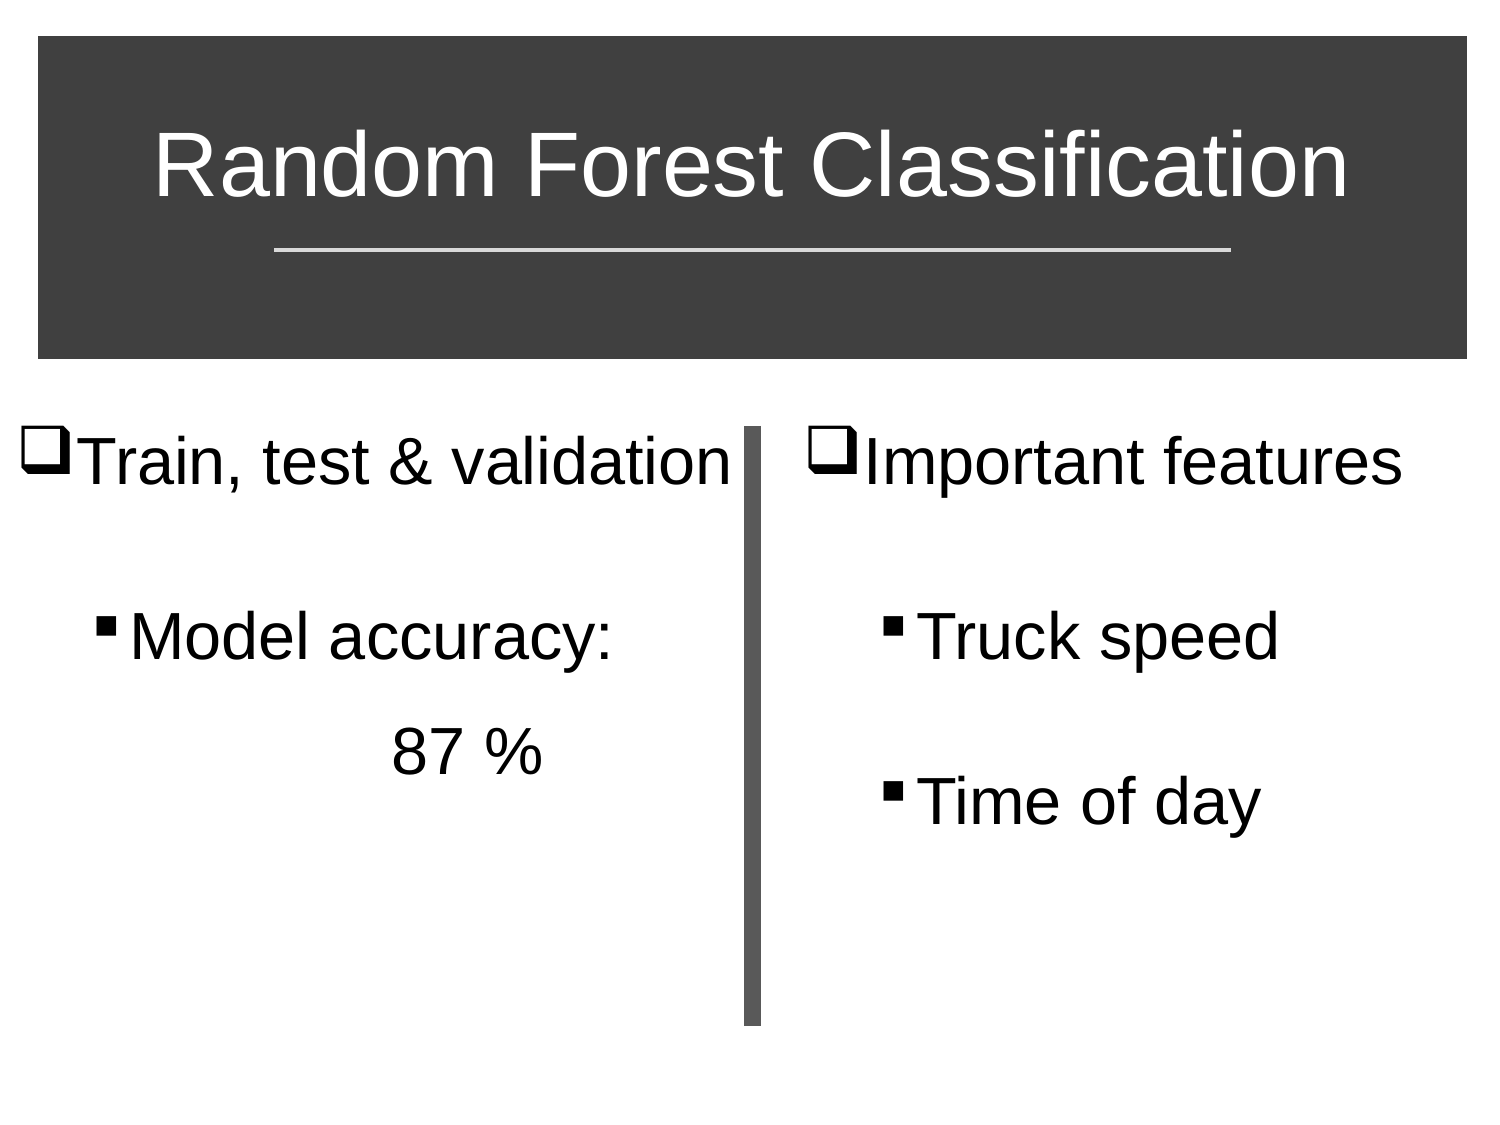

# Random Forest Classification
Train, test & validation

Model accuracy:

		87 %

Important features

Truck speed

Time of day